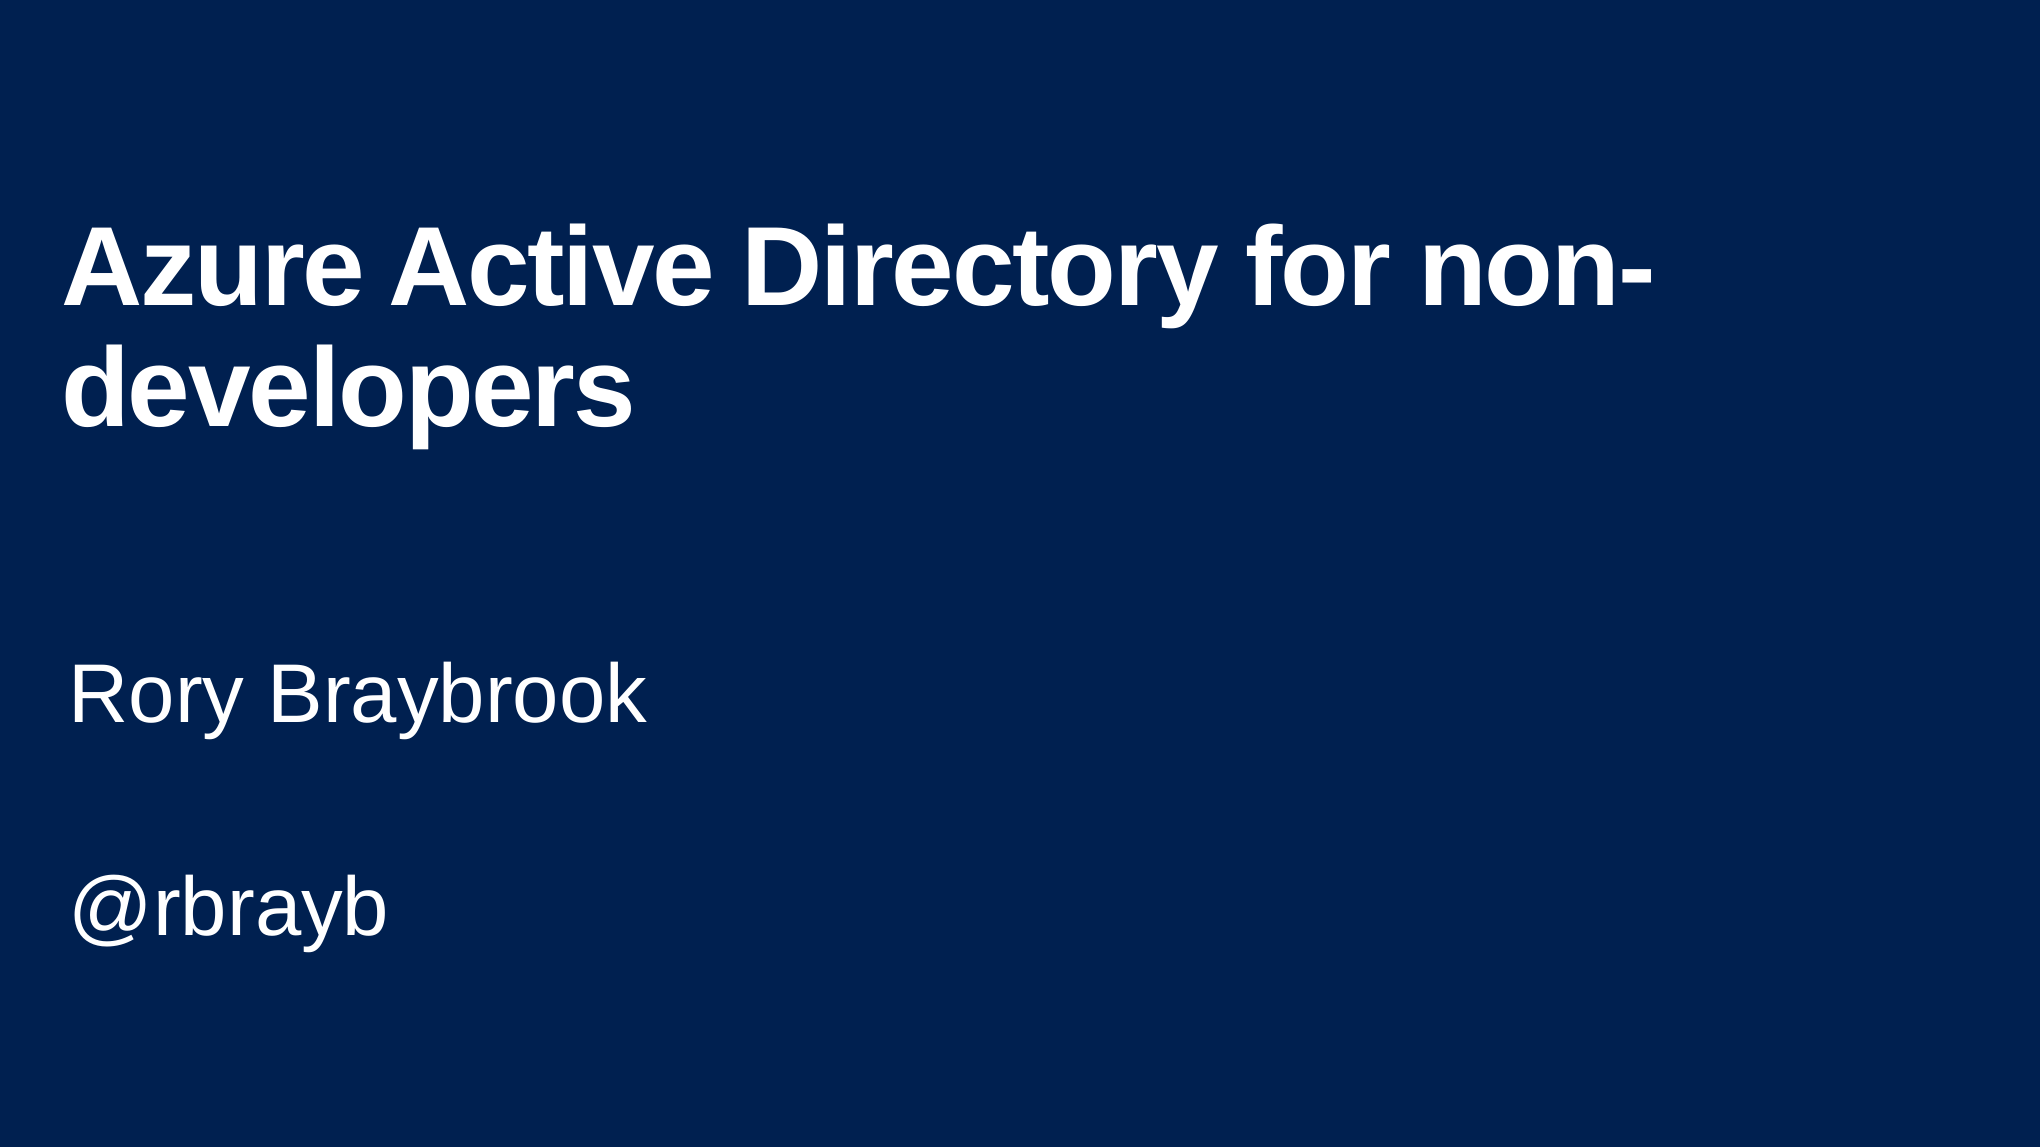

# Azure Active Directory for non-developers

Rory Braybrook

@rbrayb